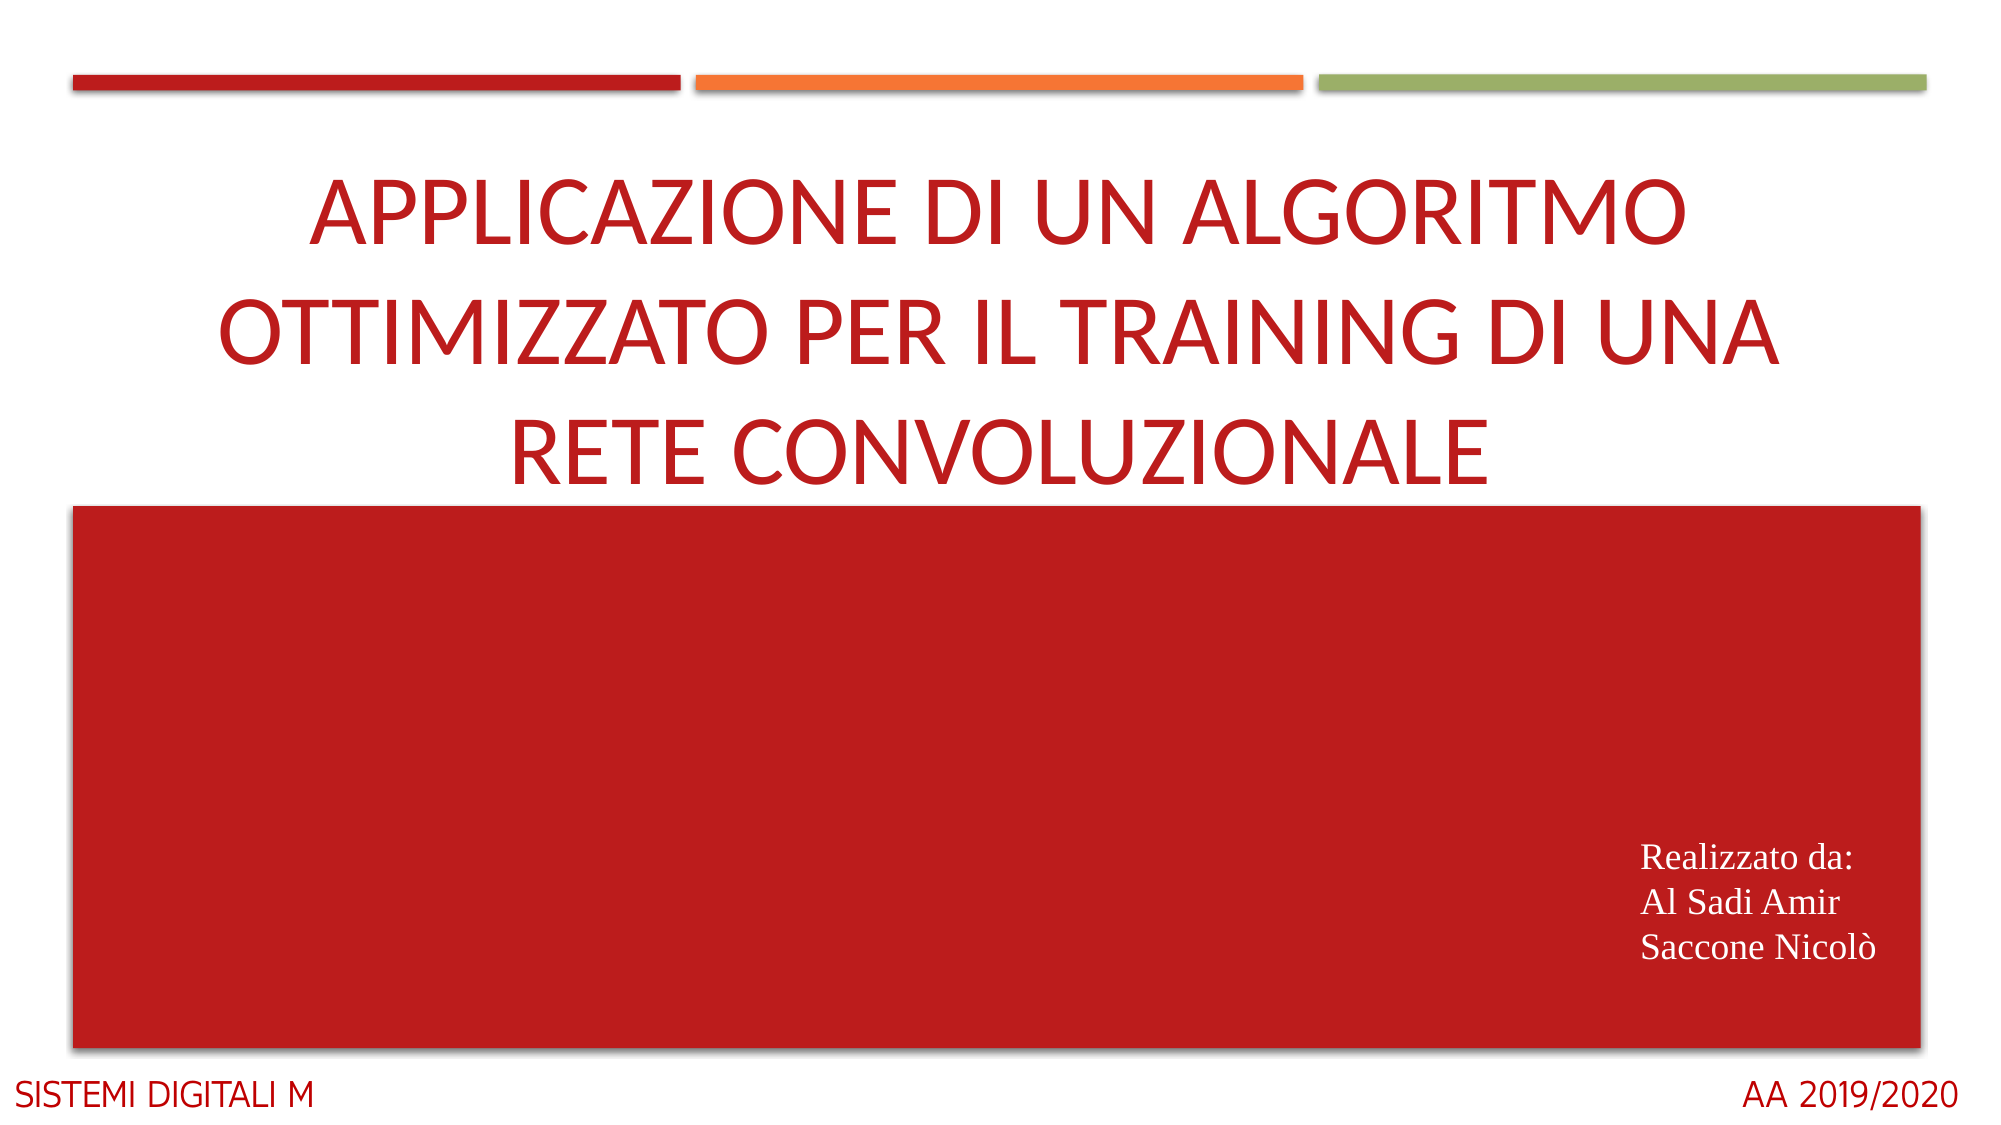

# Applicazione DI UN ALGORITMO OTTIMIZZATO PER il training di una rete convoluzionale
Realizzato da:
Al Sadi Amir
Saccone Nicolò
SISTEMI DIGITALI M
AA 2019/2020